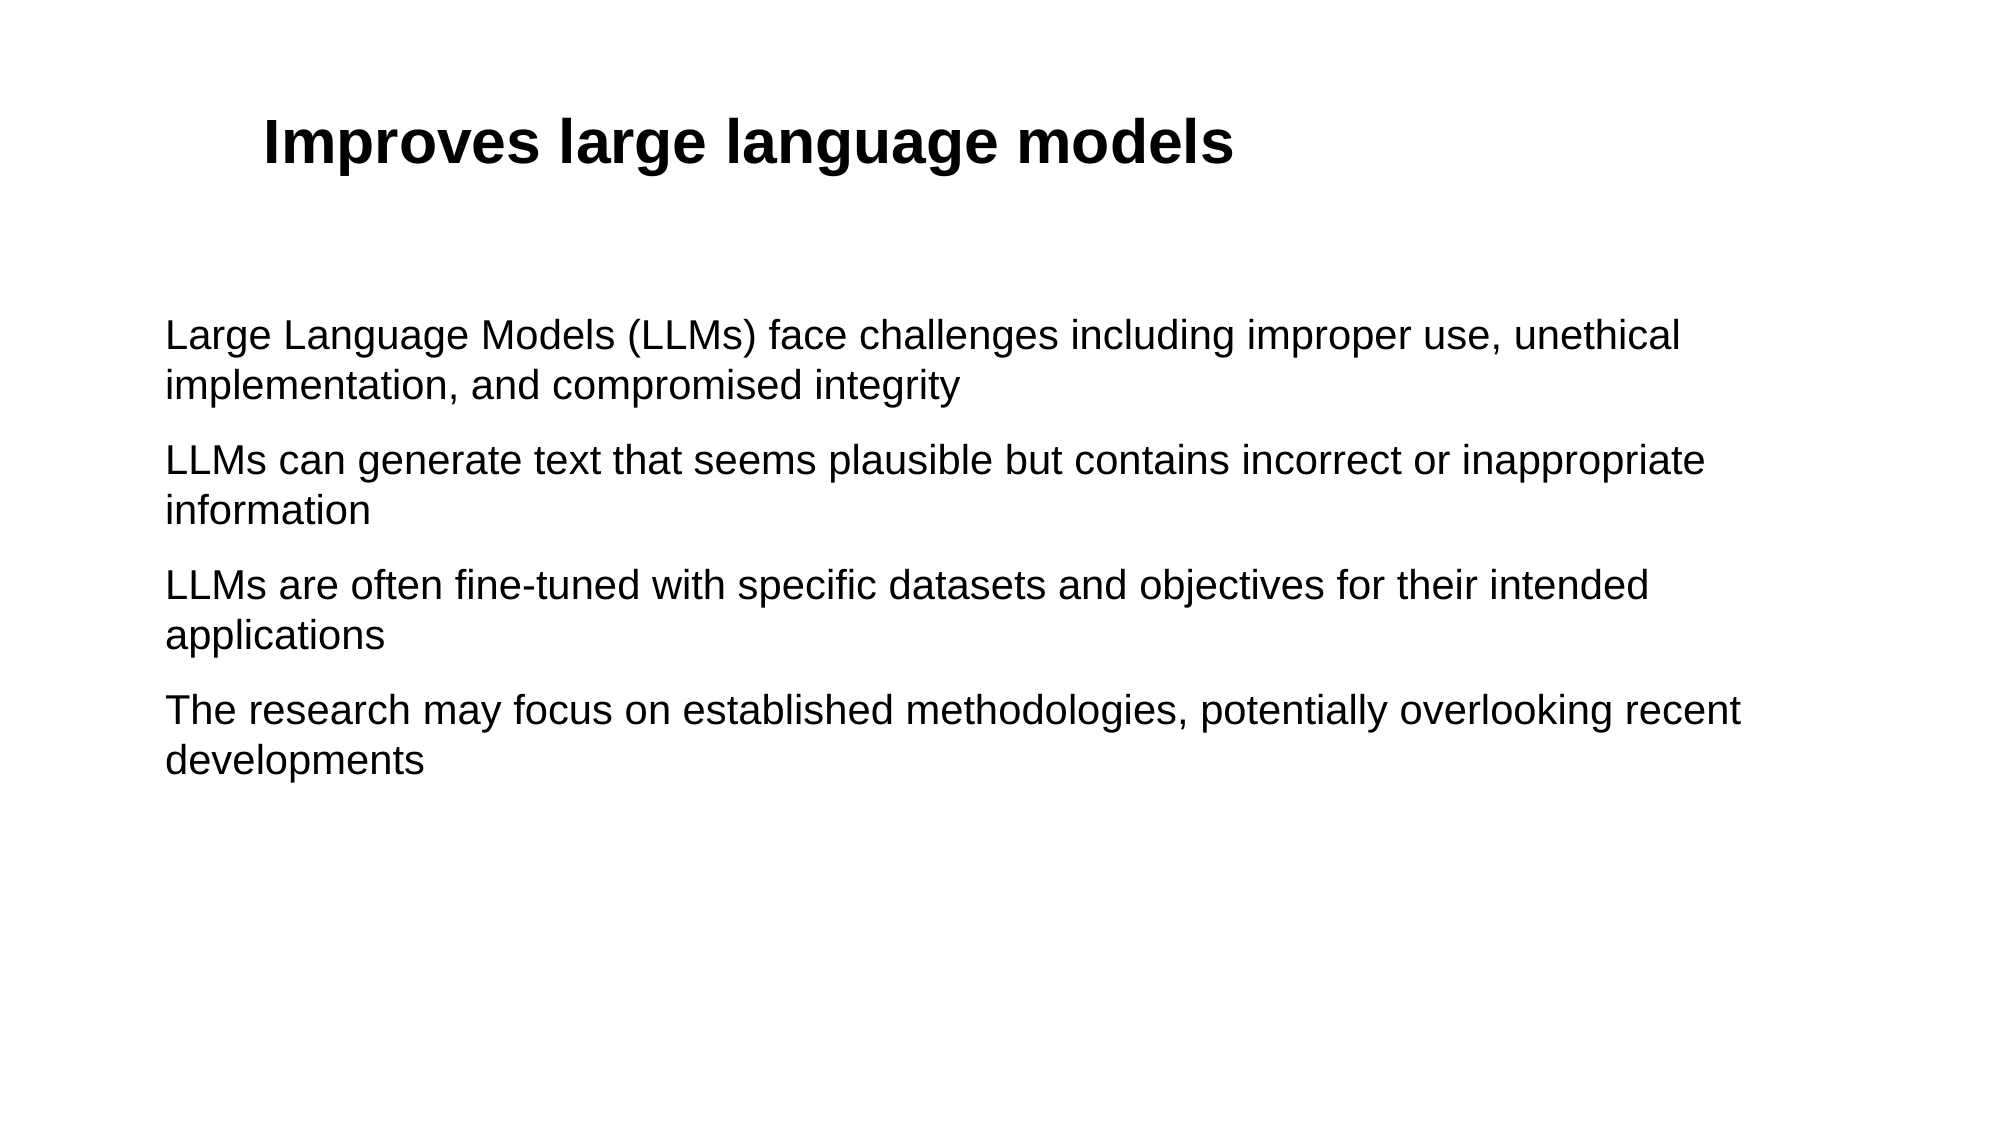

# Improves large language models

Large Language Models (LLMs) face challenges including improper use, unethical implementation, and compromised integrity
LLMs can generate text that seems plausible but contains incorrect or inappropriate information
LLMs are often fine-tuned with specific datasets and objectives for their intended applications
The research may focus on established methodologies, potentially overlooking recent developments